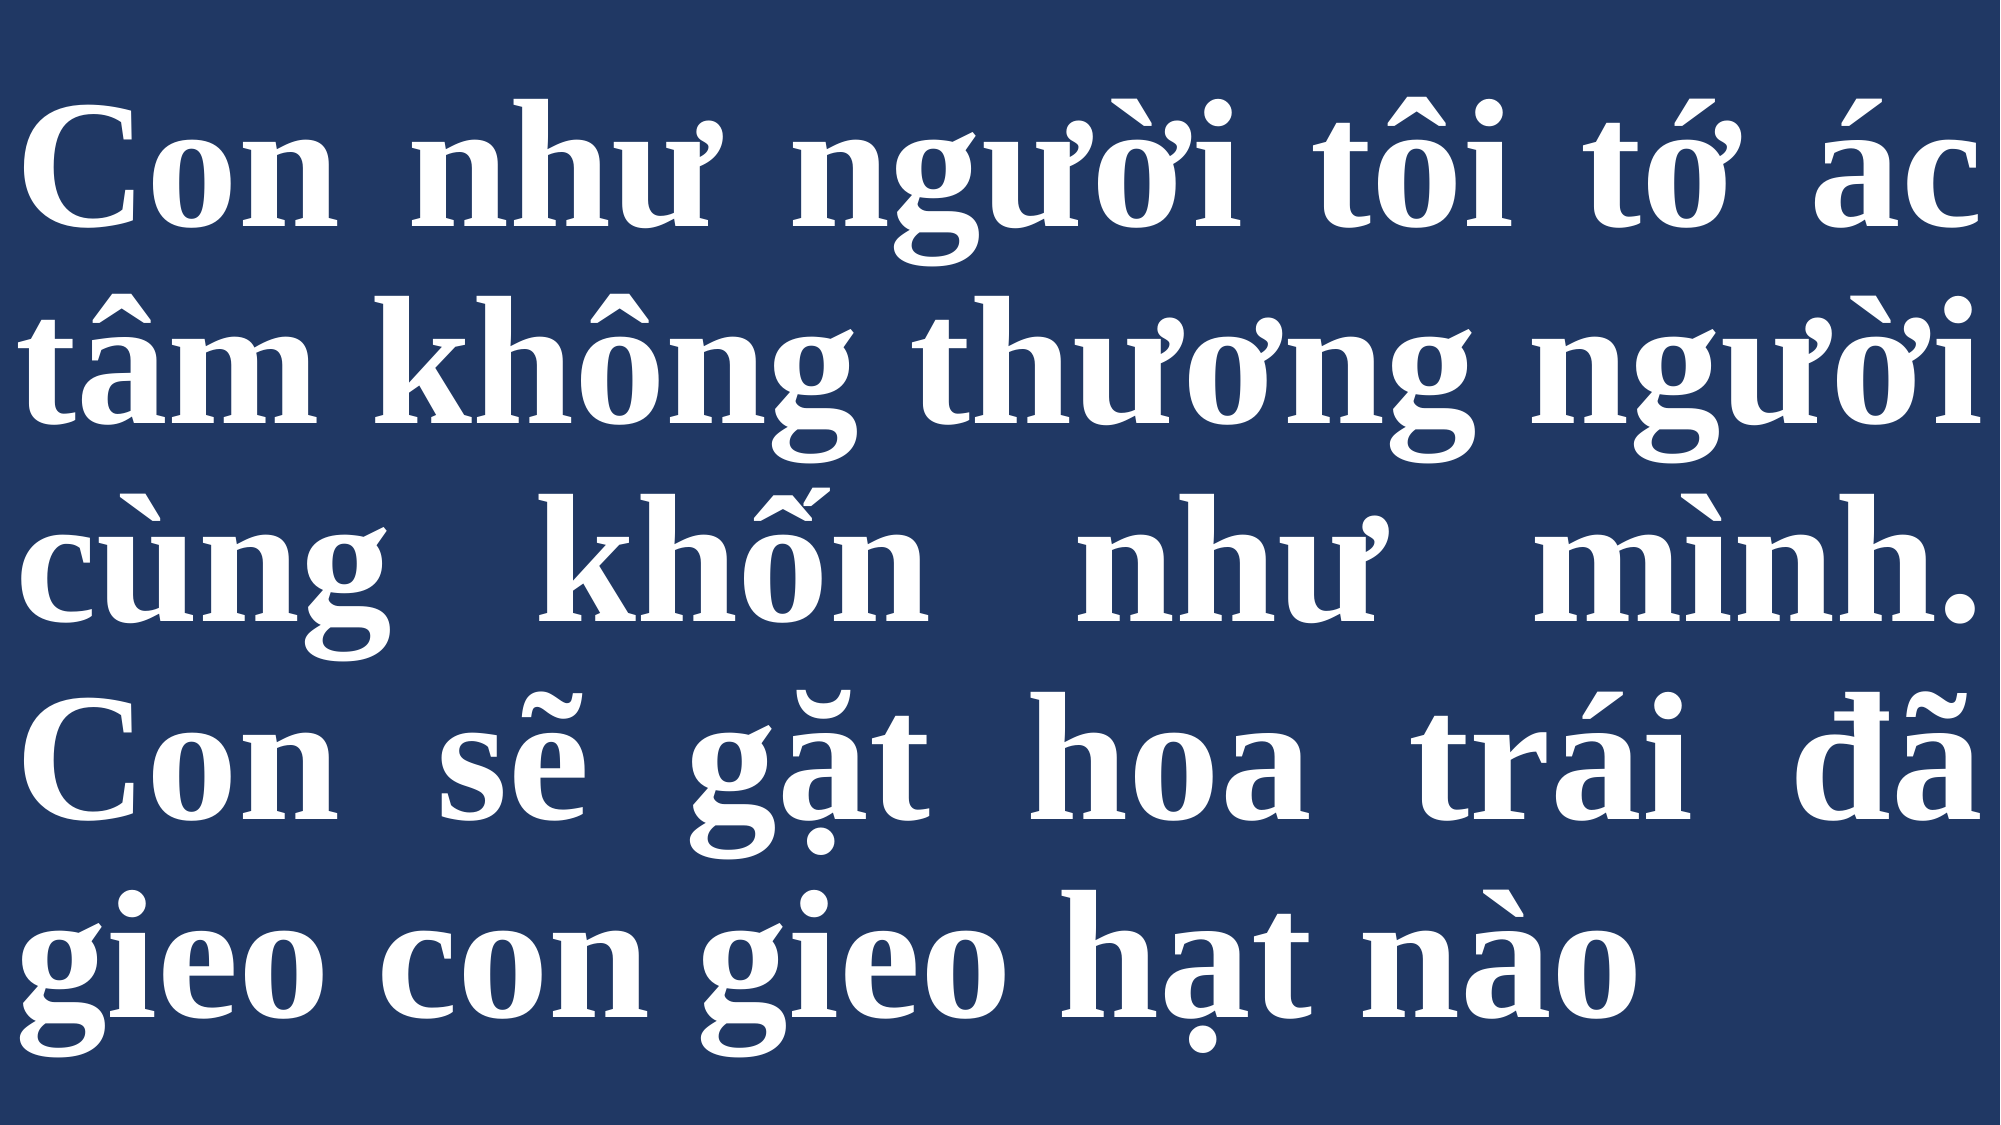

# Con như người tôi tớ ác tâm không thương người cùng khốn như mình. Con sẽ gặt hoa trái đã gieo con gieo hạt nào